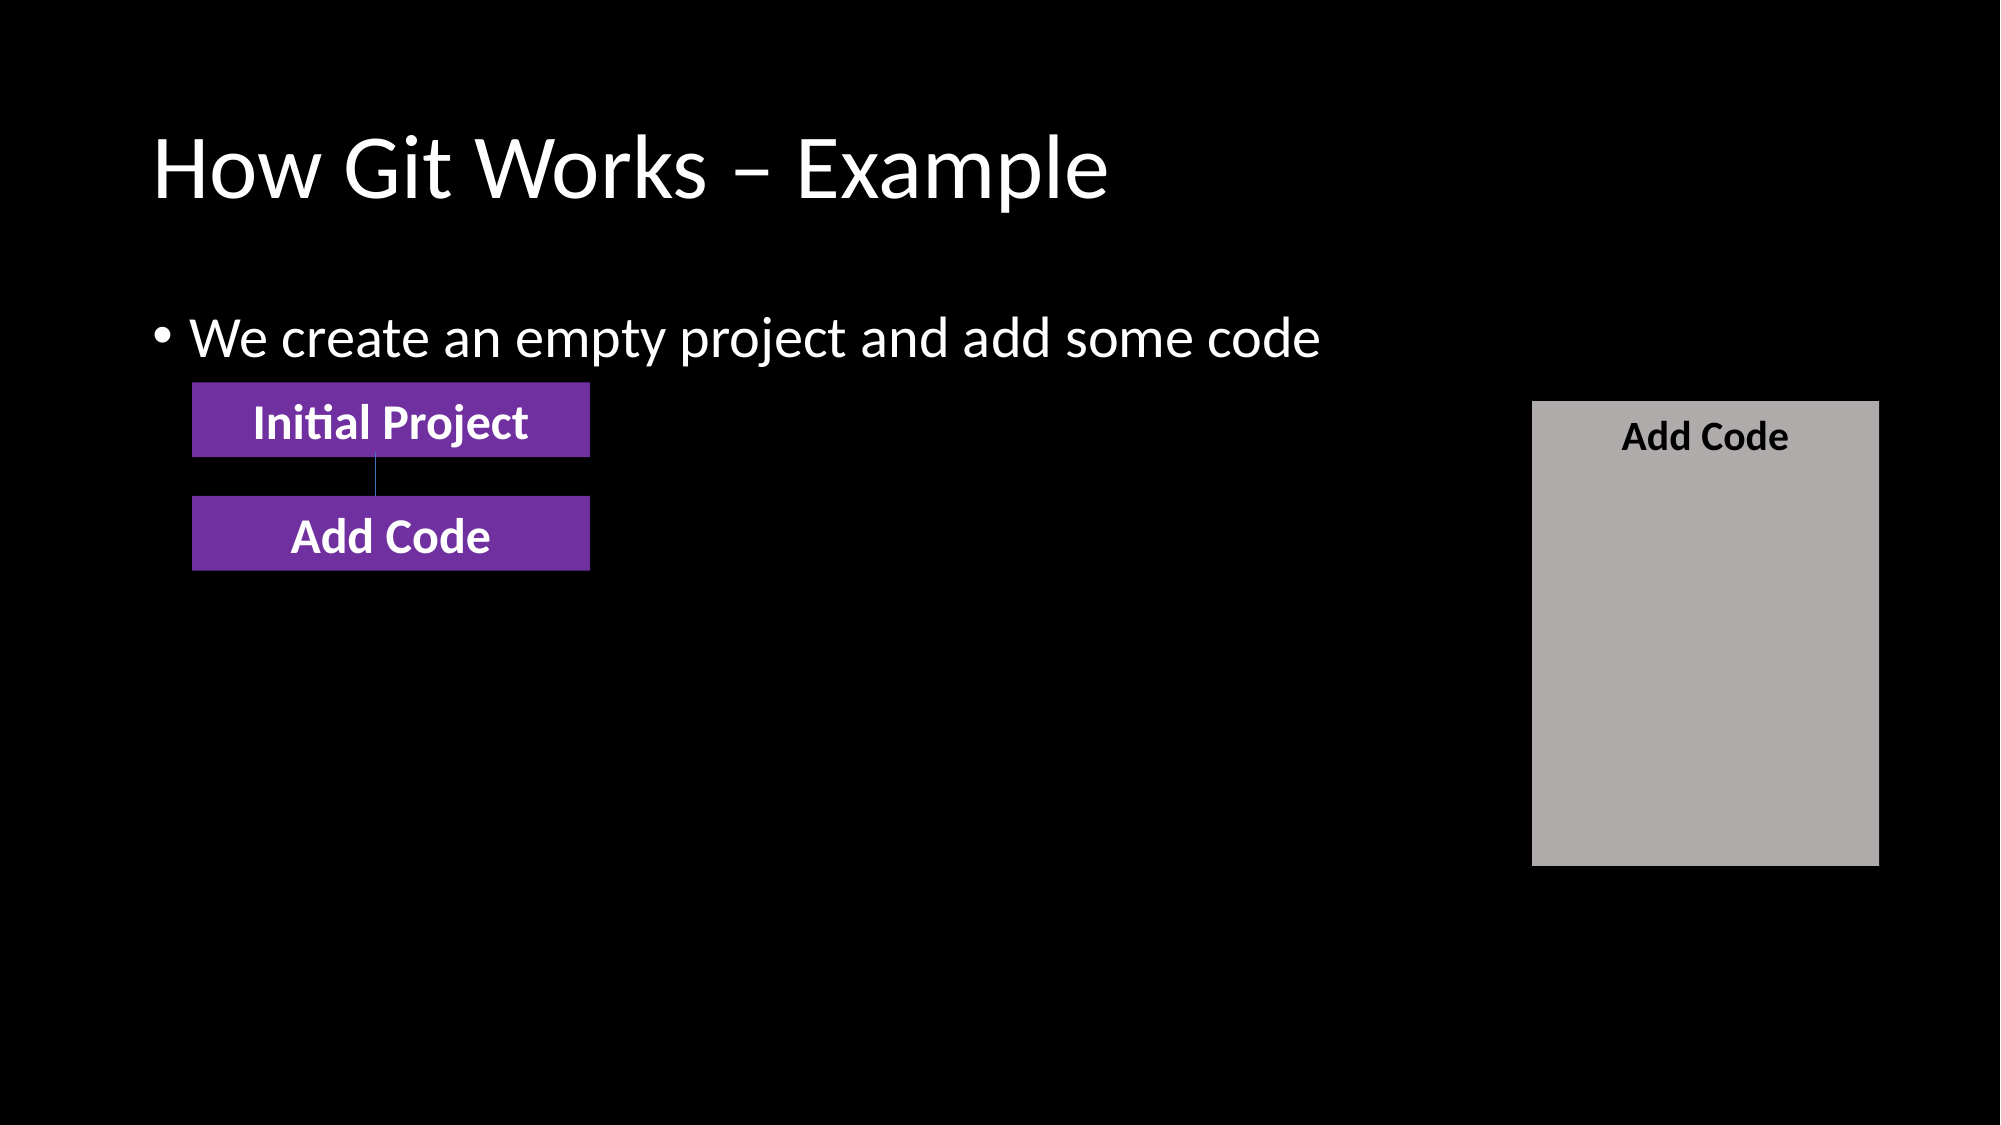

# How Git Works – Example
We create an empty project and add some code
Initial Project
Add Code

Add Code